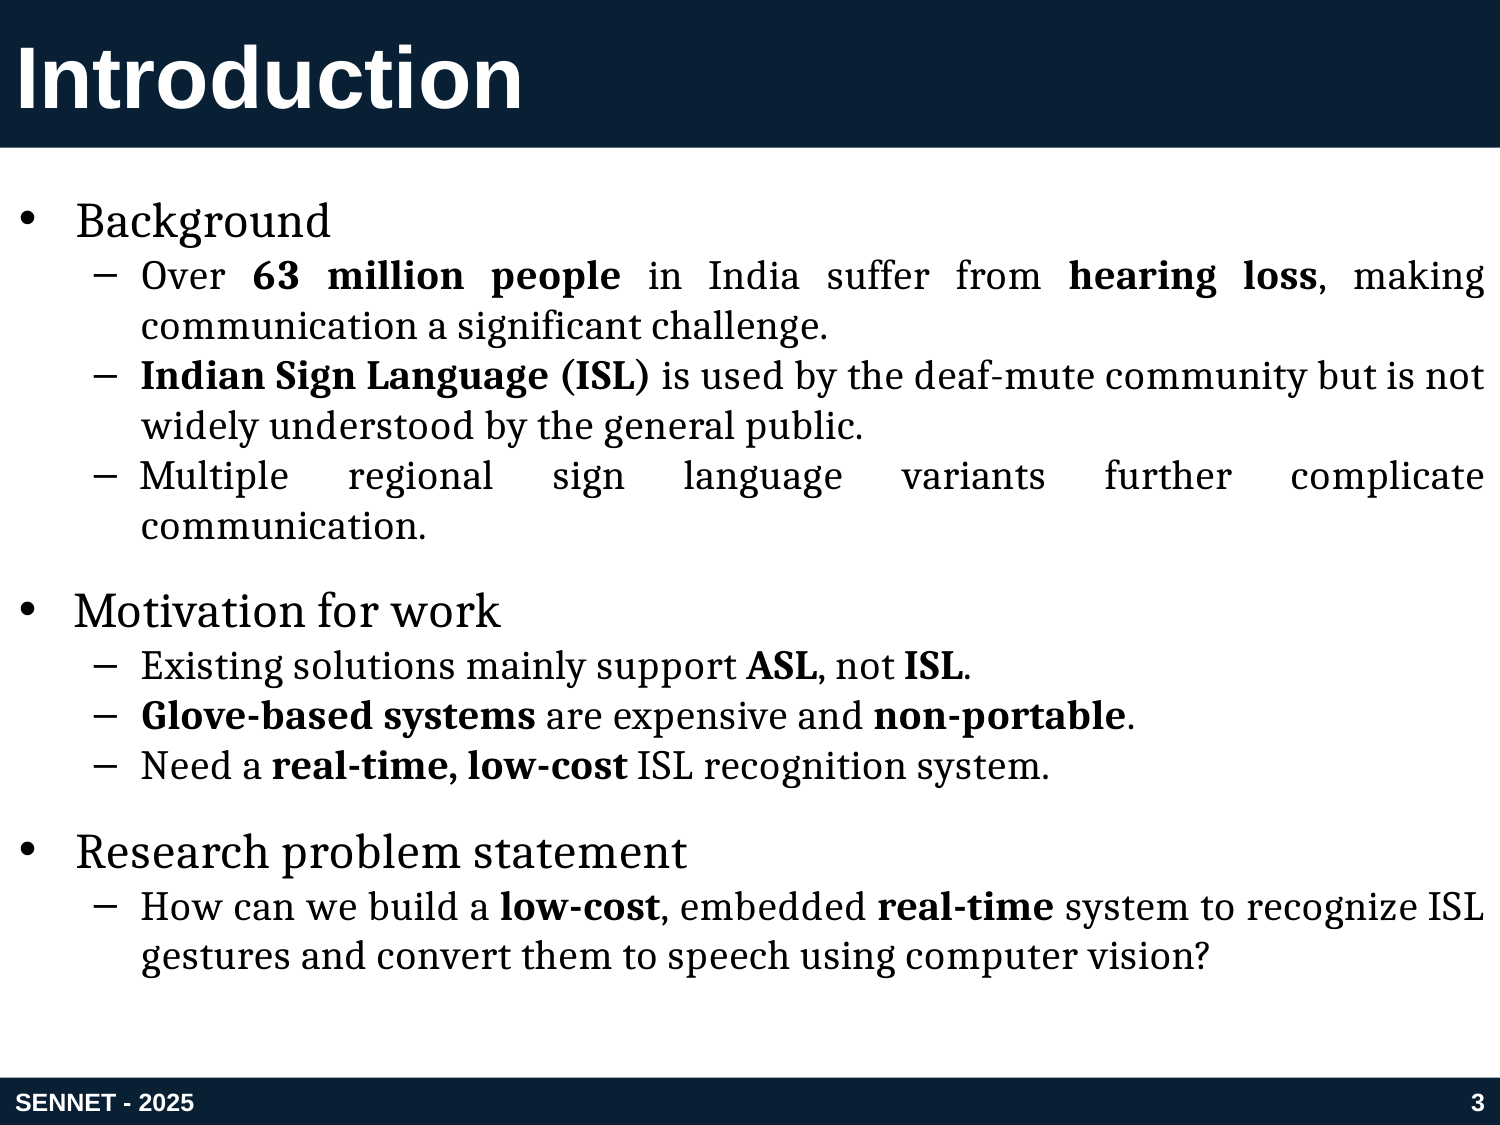

# Introduction
Background
Over 63 million people in India suffer from hearing loss, making communication a significant challenge.
Indian Sign Language (ISL) is used by the deaf-mute community but is not widely understood by the general public.
Multiple regional sign language variants further complicate communication.
Motivation for work
Existing solutions mainly support ASL, not ISL.
Glove-based systems are expensive and non-portable.
Need a real-time, low-cost ISL recognition system.
Research problem statement
How can we build a low-cost, embedded real-time system to recognize ISL gestures and convert them to speech using computer vision?

SENNET - 2025
3